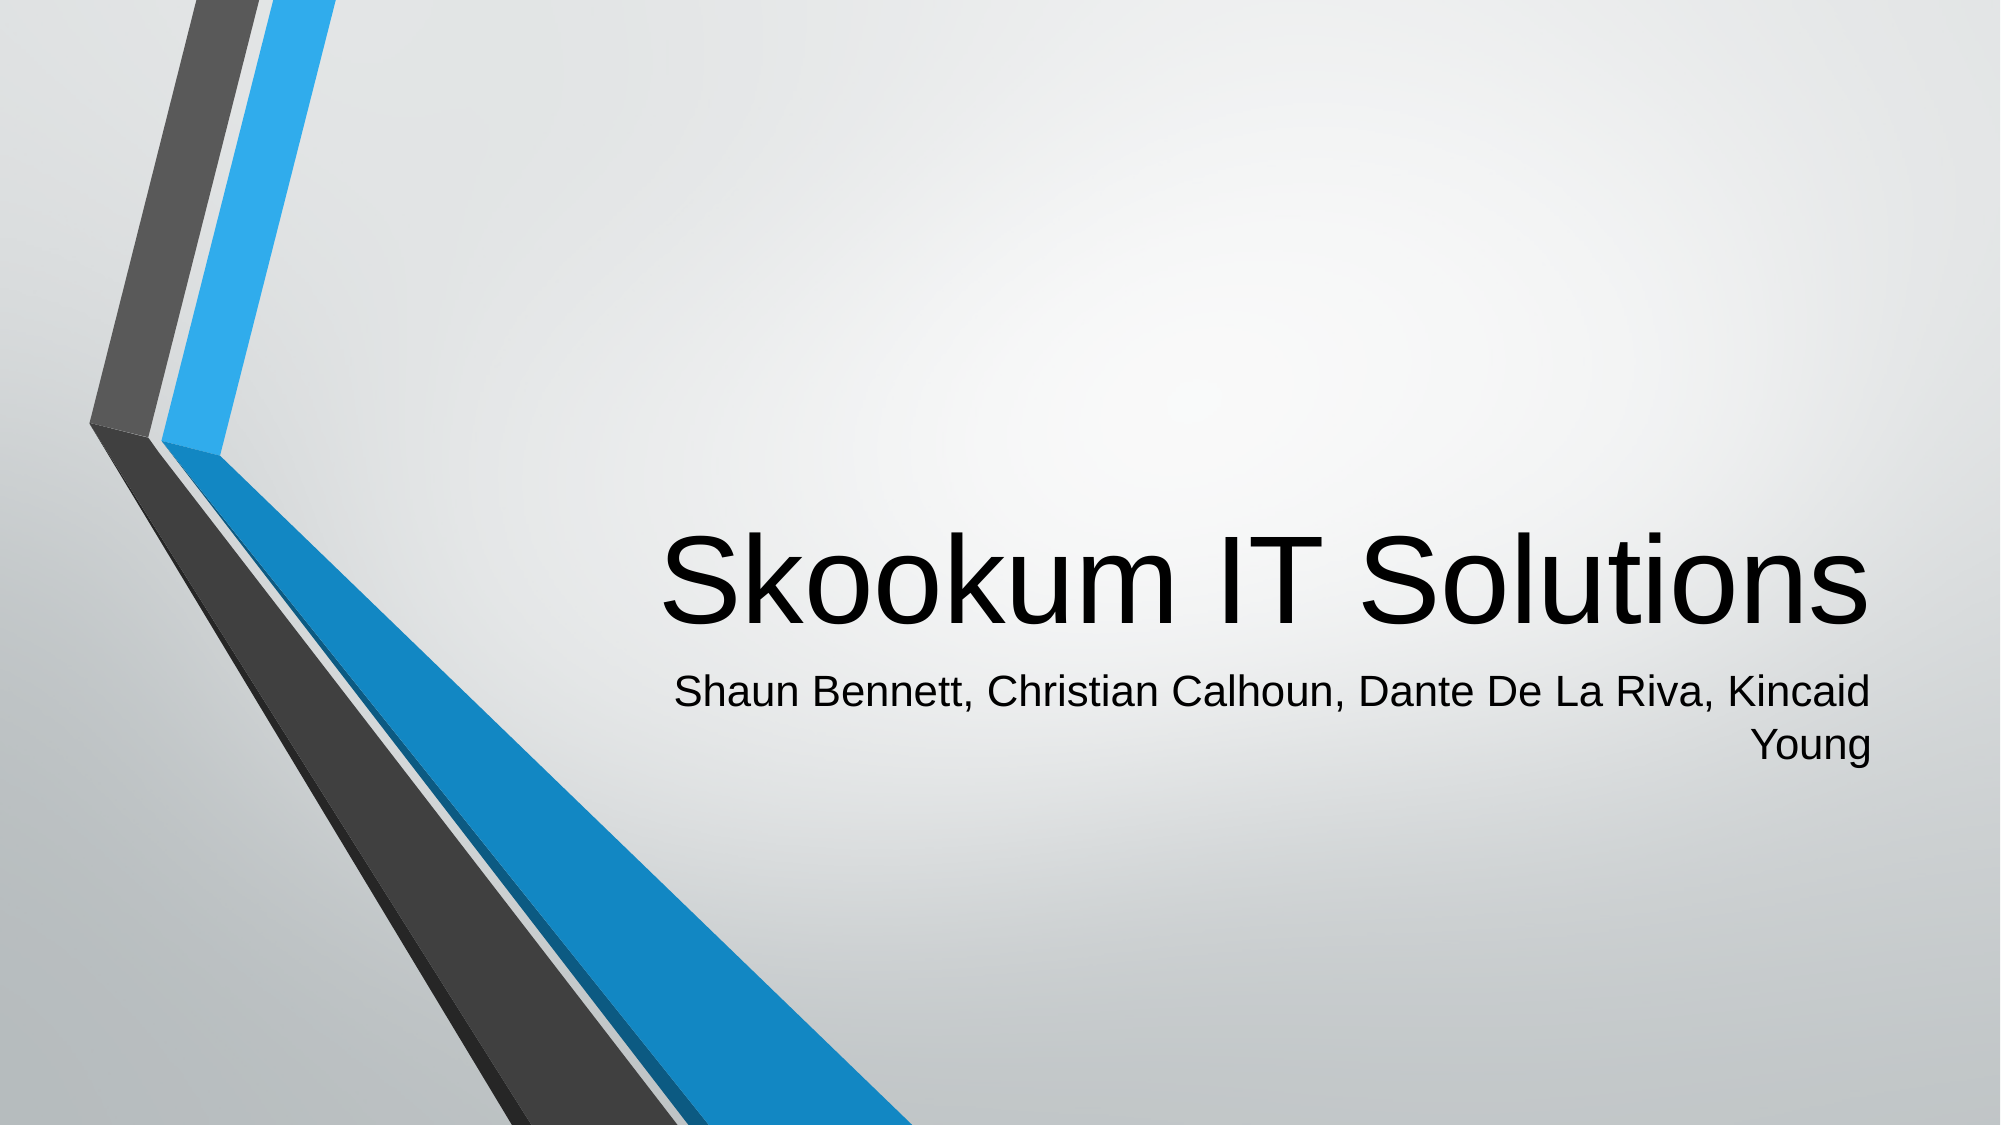

# Skookum IT Solutions
Shaun Bennett, Christian Calhoun, Dante De La Riva, Kincaid Young